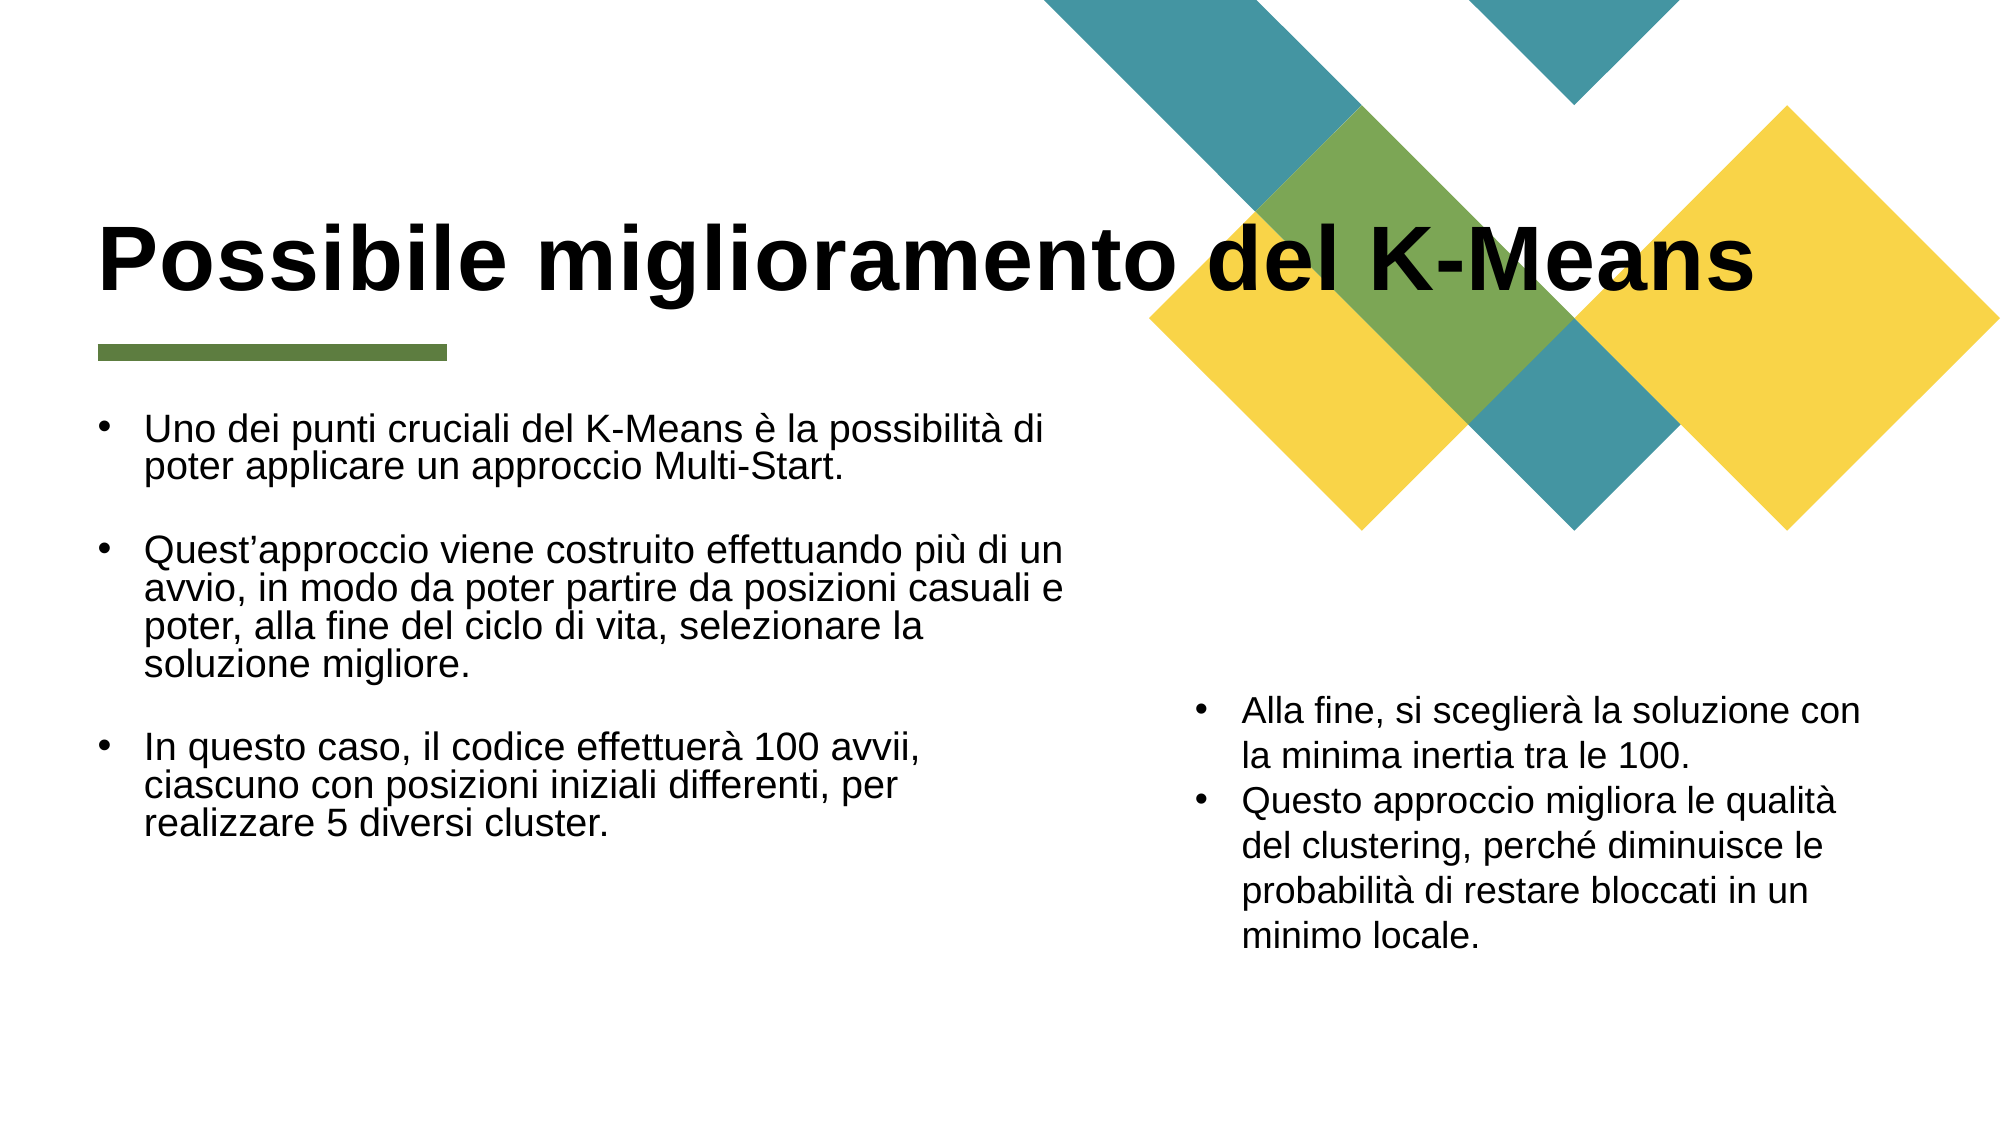

# Possibile miglioramento del K-Means
Uno dei punti cruciali del K-Means è la possibilità di poter applicare un approccio Multi-Start.
Quest’approccio viene costruito effettuando più di un avvio, in modo da poter partire da posizioni casuali e poter, alla fine del ciclo di vita, selezionare la soluzione migliore.
In questo caso, il codice effettuerà 100 avvii, ciascuno con posizioni iniziali differenti, per realizzare 5 diversi cluster.
Alla fine, si sceglierà la soluzione con la minima inertia tra le 100.
Questo approccio migliora le qualità del clustering, perché diminuisce le probabilità di restare bloccati in un minimo locale.